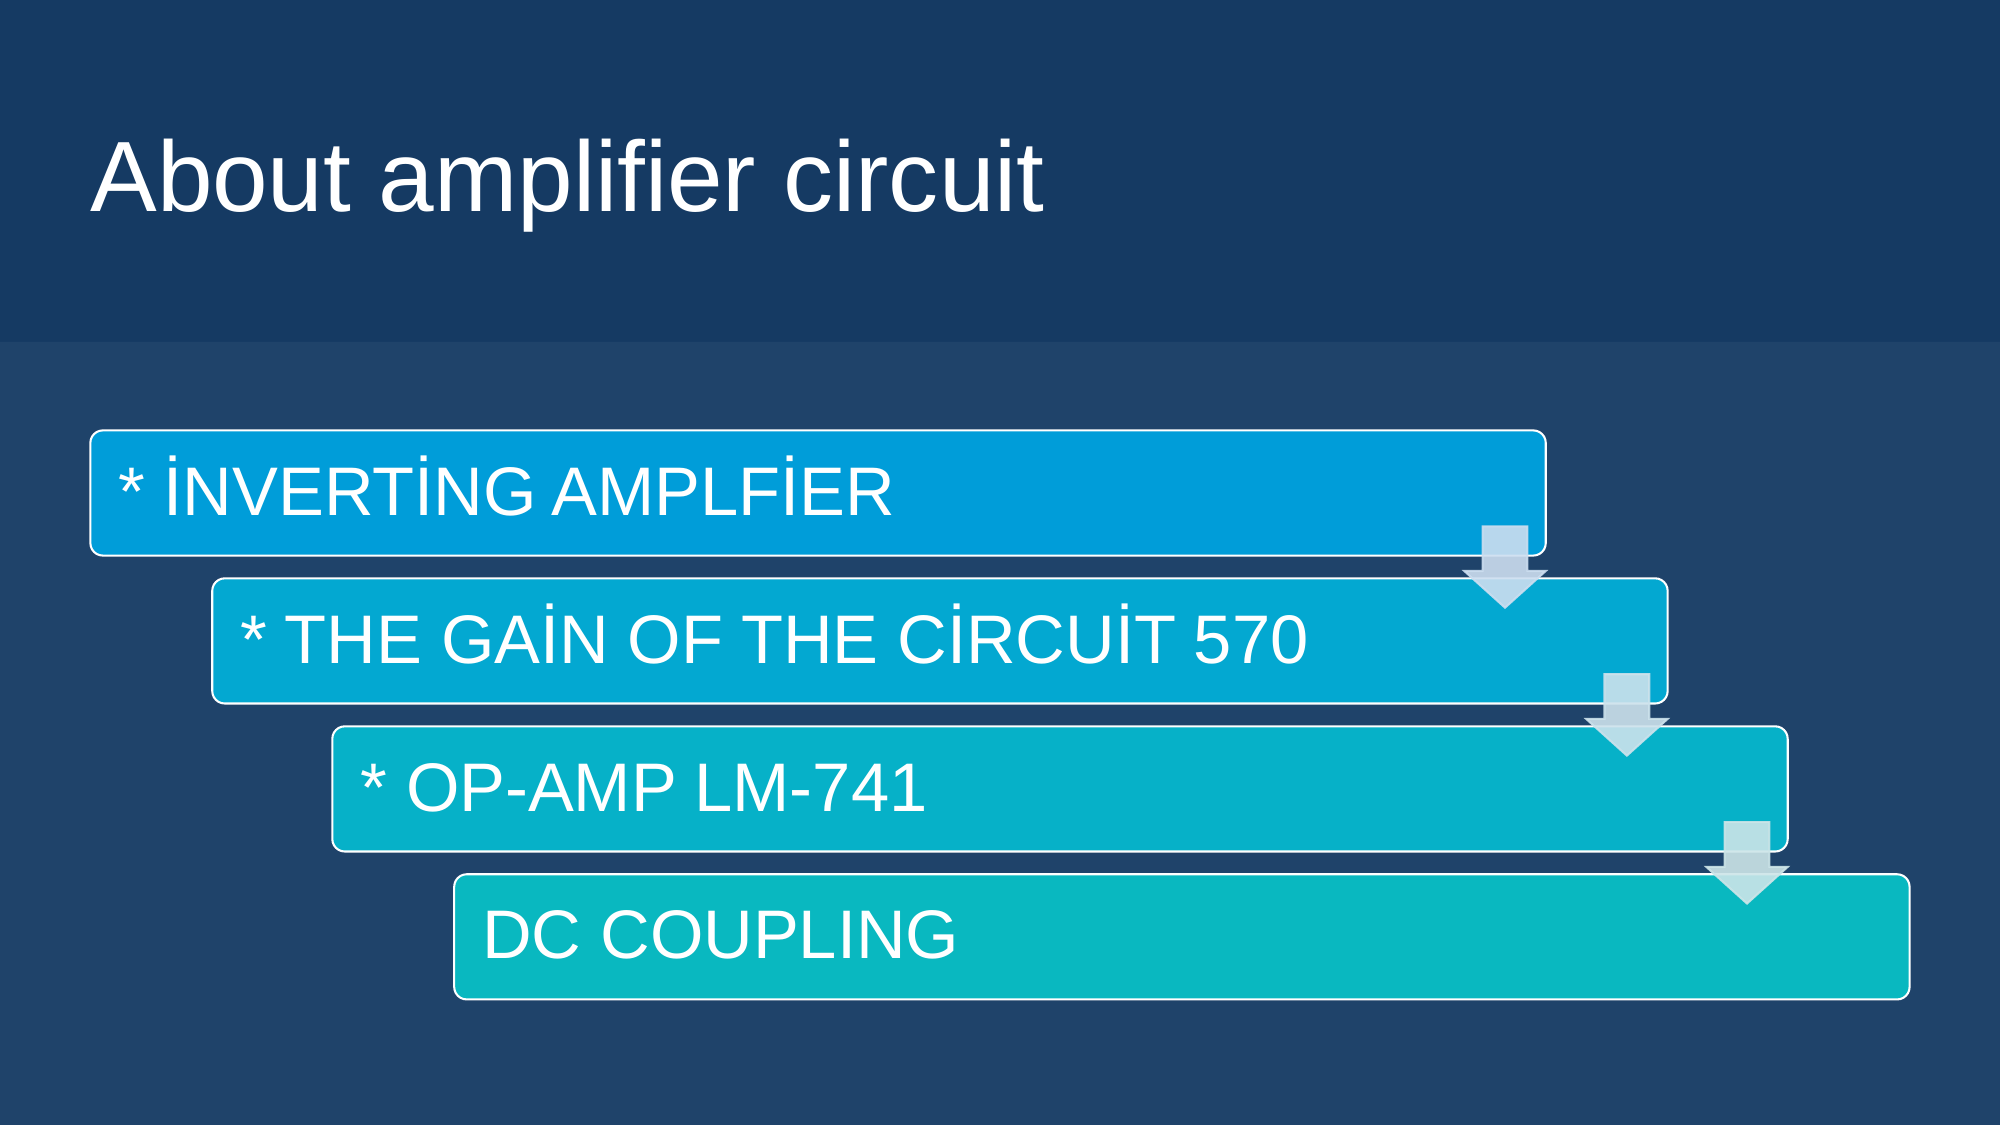

# About amplifier circuit

* İnverting amplfier
* The gain of the circuit 570
* Op-amp LM-741
DC COUPLING